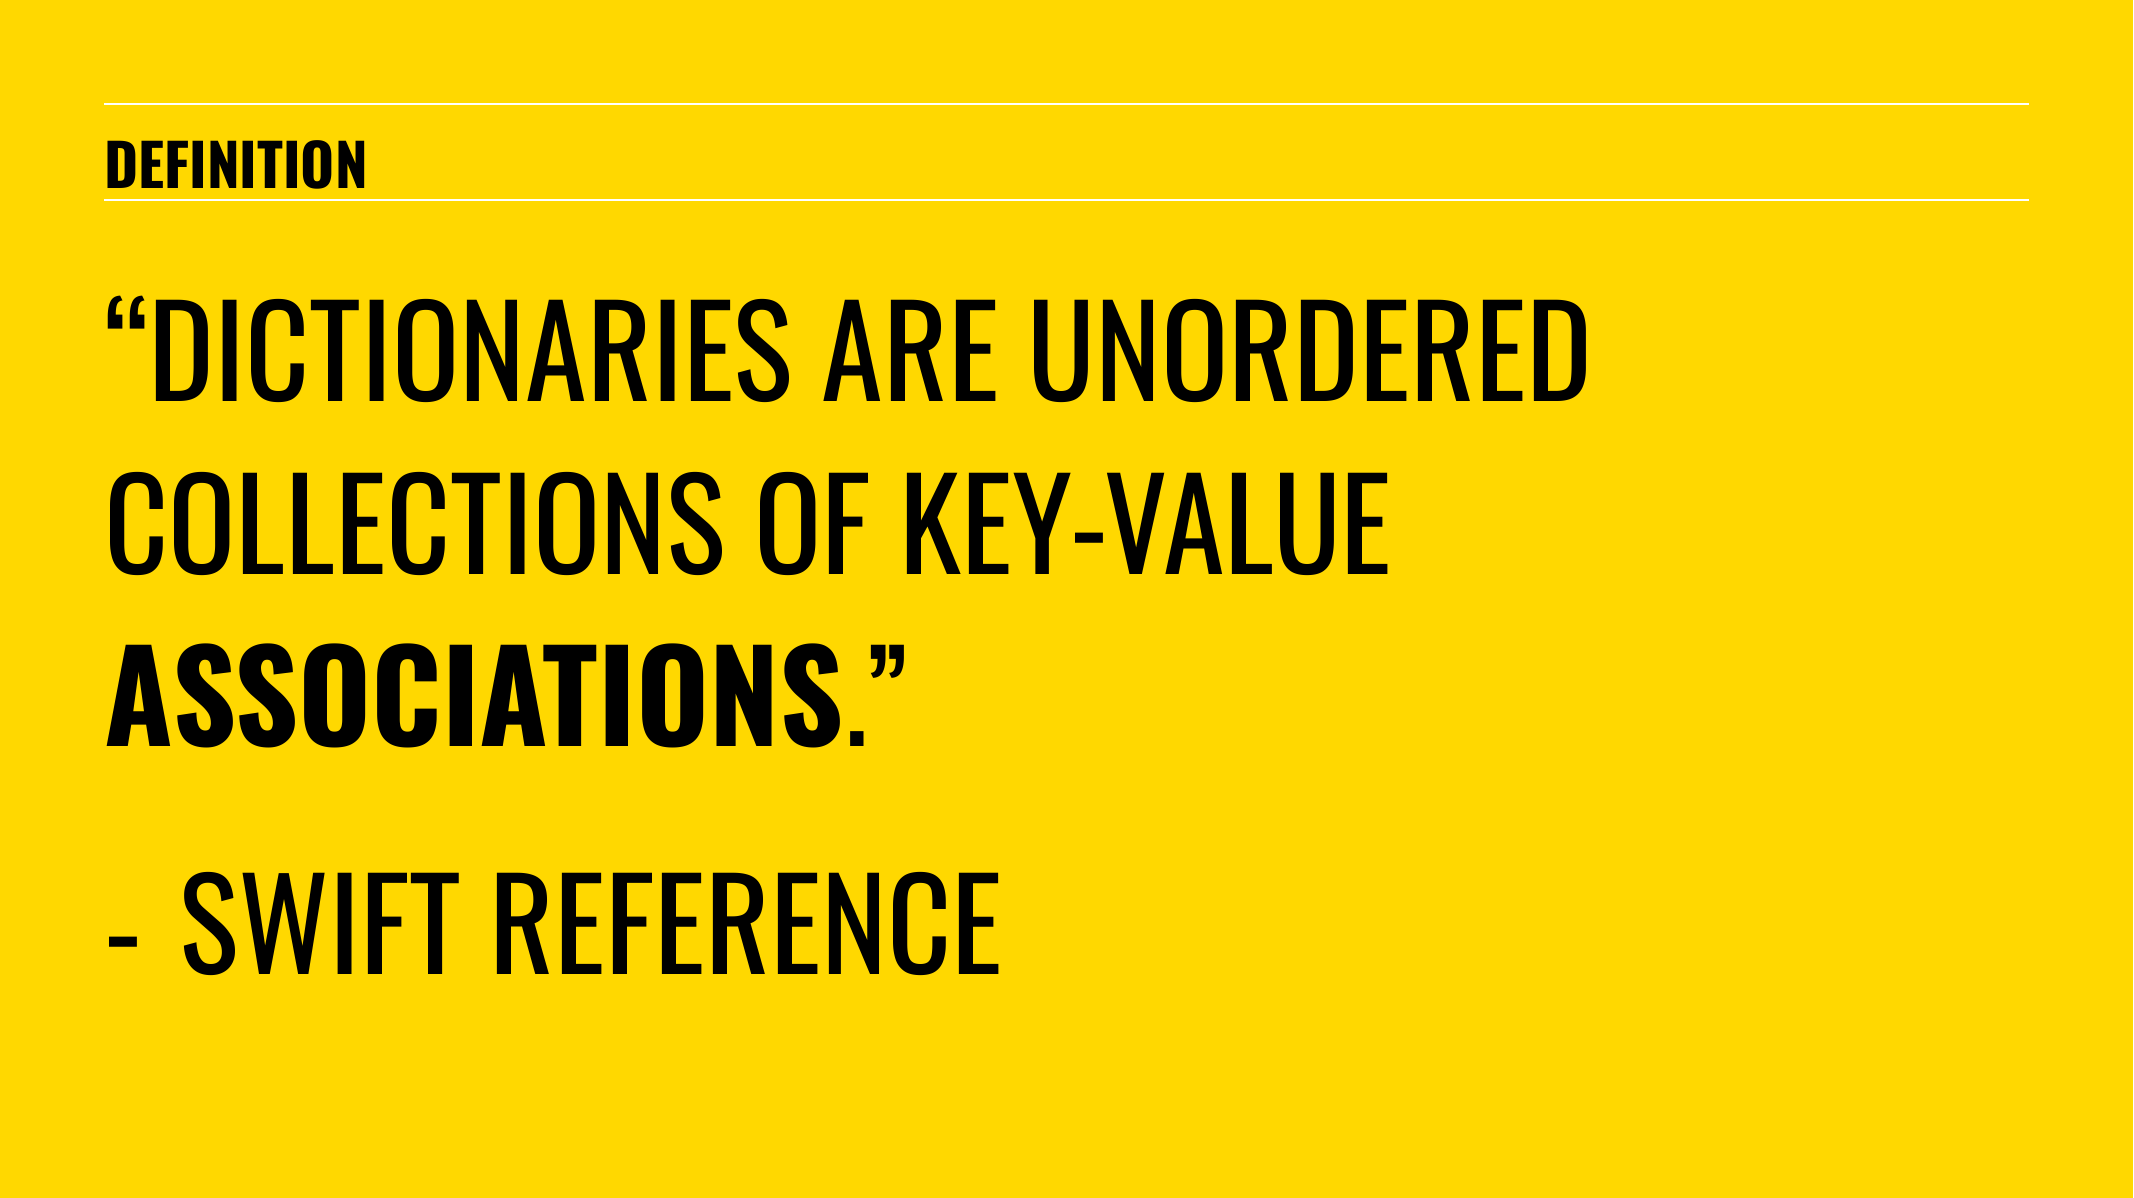

DEFINITION
“DICTIONARIES ARE UNORDERED COLLECTIONS OF KEY-VALUE ASSOCIATIONS.”

SWIFT REFERENCE